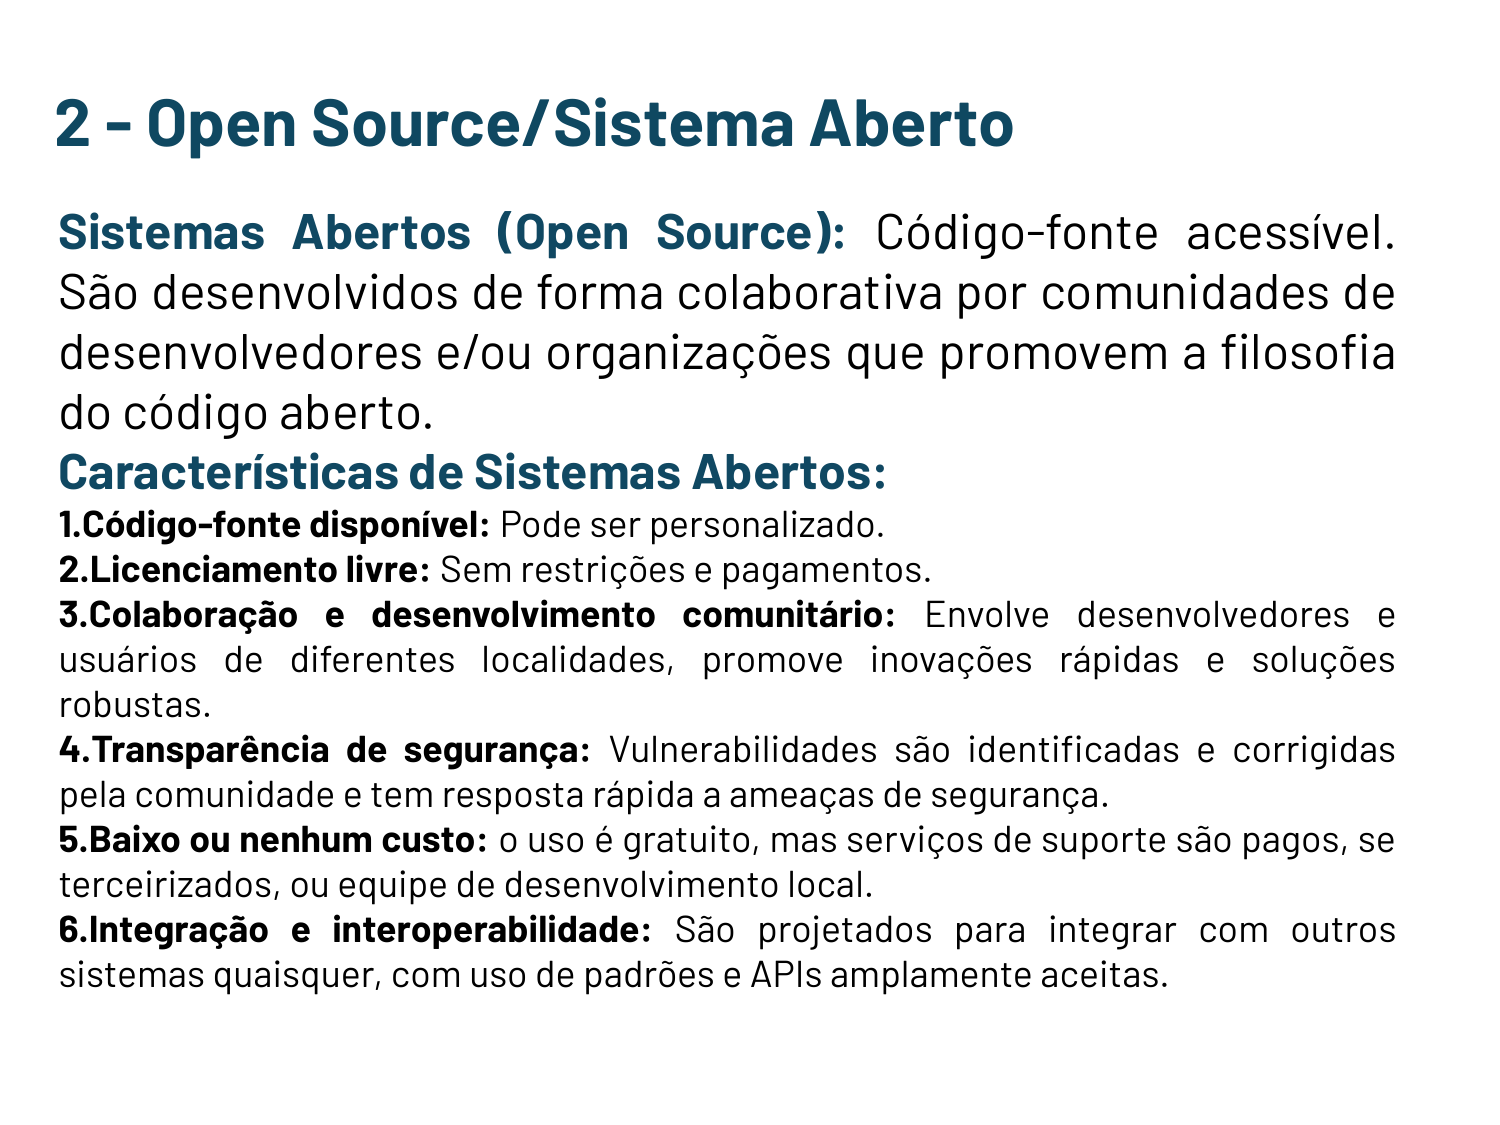

2 - Open Source/Sistema Aberto
Sistemas Abertos (Open Source): Código-fonte acessível. São desenvolvidos de forma colaborativa por comunidades de desenvolvedores e/ou organizações que promovem a filosofia do código aberto.
Características de Sistemas Abertos:
Código-fonte disponível: Pode ser personalizado.
Licenciamento livre: Sem restrições e pagamentos.
Colaboração e desenvolvimento comunitário: Envolve desenvolvedores e usuários de diferentes localidades, promove inovações rápidas e soluções robustas.
Transparência de segurança: Vulnerabilidades são identificadas e corrigidas pela comunidade e tem resposta rápida a ameaças de segurança.
Baixo ou nenhum custo: o uso é gratuito, mas serviços de suporte são pagos, se terceirizados, ou equipe de desenvolvimento local.
Integração e interoperabilidade: São projetados para integrar com outros sistemas quaisquer, com uso de padrões e APIs amplamente aceitas.